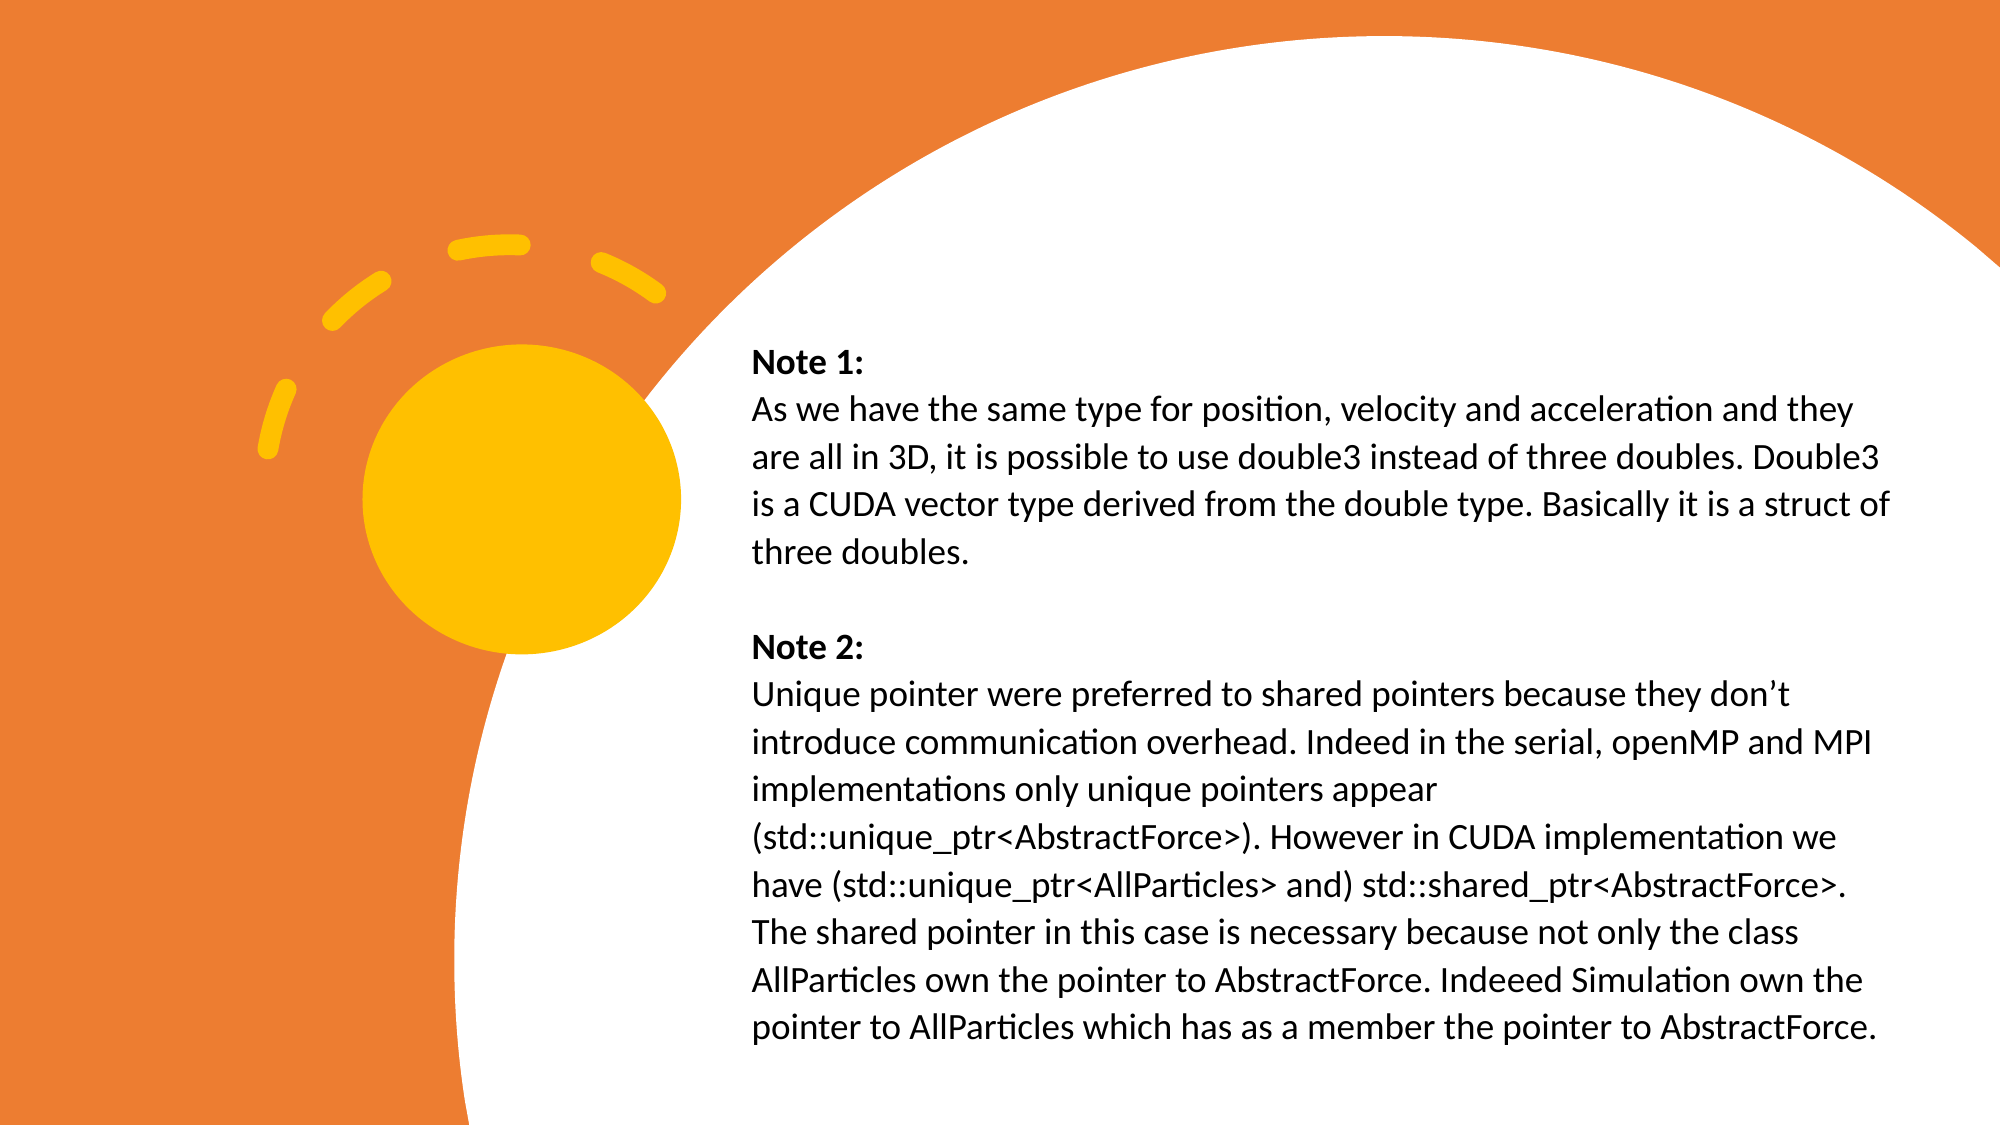

# Note 1: As we have the same type for position, velocity and acceleration and they are all in 3D, it is possible to use double3 instead of three doubles. Double3 is a CUDA vector type derived from the double type. Basically it is a struct of three doubles. Note 2: Unique pointer were preferred to shared pointers because they don’t introduce communication overhead. Indeed in the serial, openMP and MPI implementations only unique pointers appear (std::unique_ptr<AbstractForce>). However in CUDA implementation we have (std::unique_ptr<AllParticles> and) std::shared_ptr<AbstractForce>. The shared pointer in this case is necessary because not only the class AllParticles own the pointer to AbstractForce. Indeeed Simulation own the pointer to AllParticles which has as a member the pointer to AbstractForce.